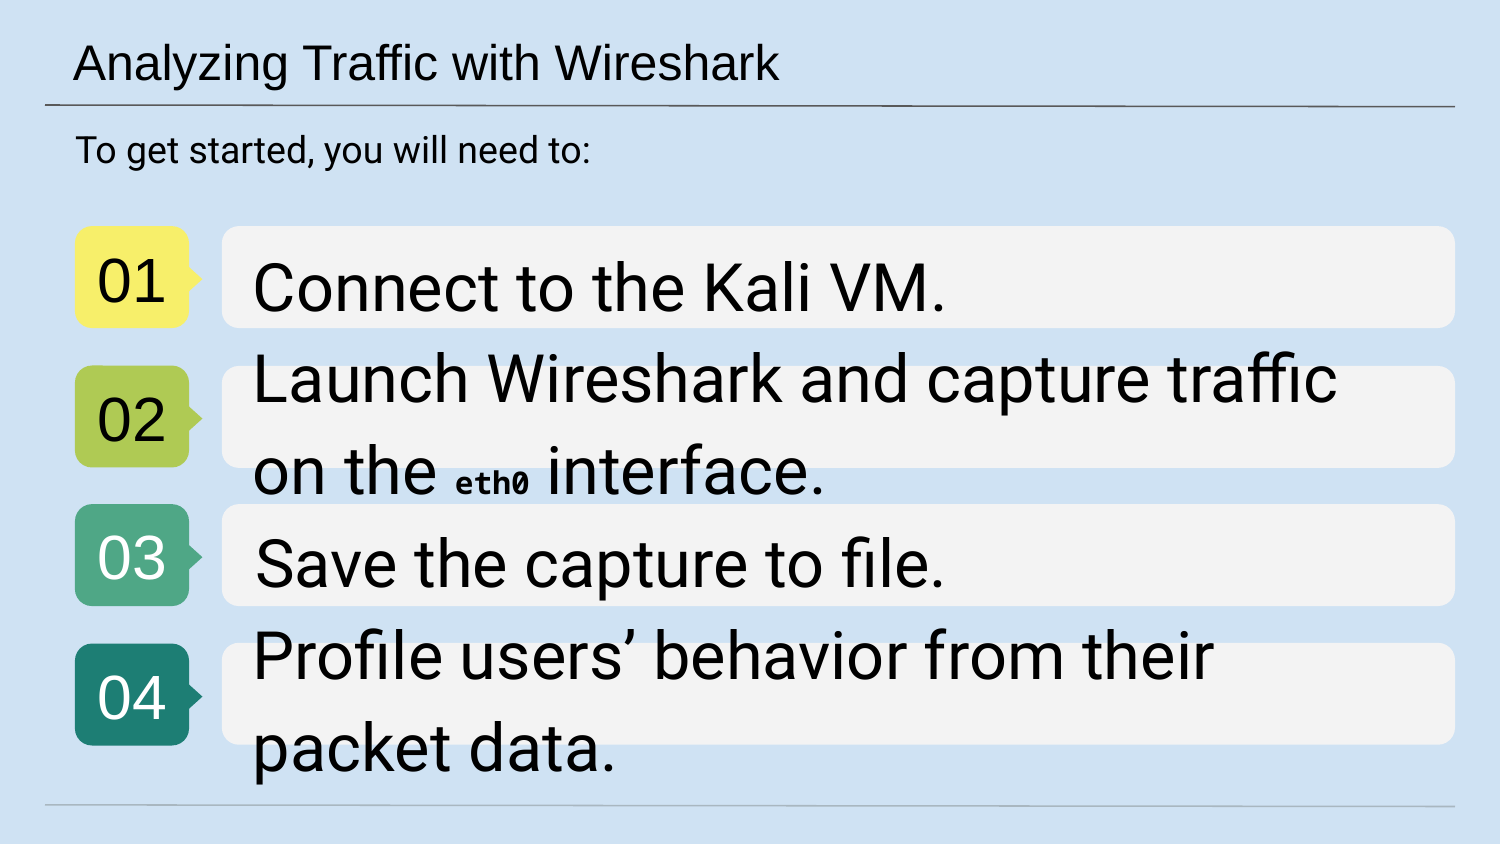

# Analyzing Traffic with Wireshark
To get started, you will need to:
Connect to the Kali VM.
Launch Wireshark and capture traffic on the eth0 interface.
Save the capture to file.
Profile users’ behavior from their packet data.